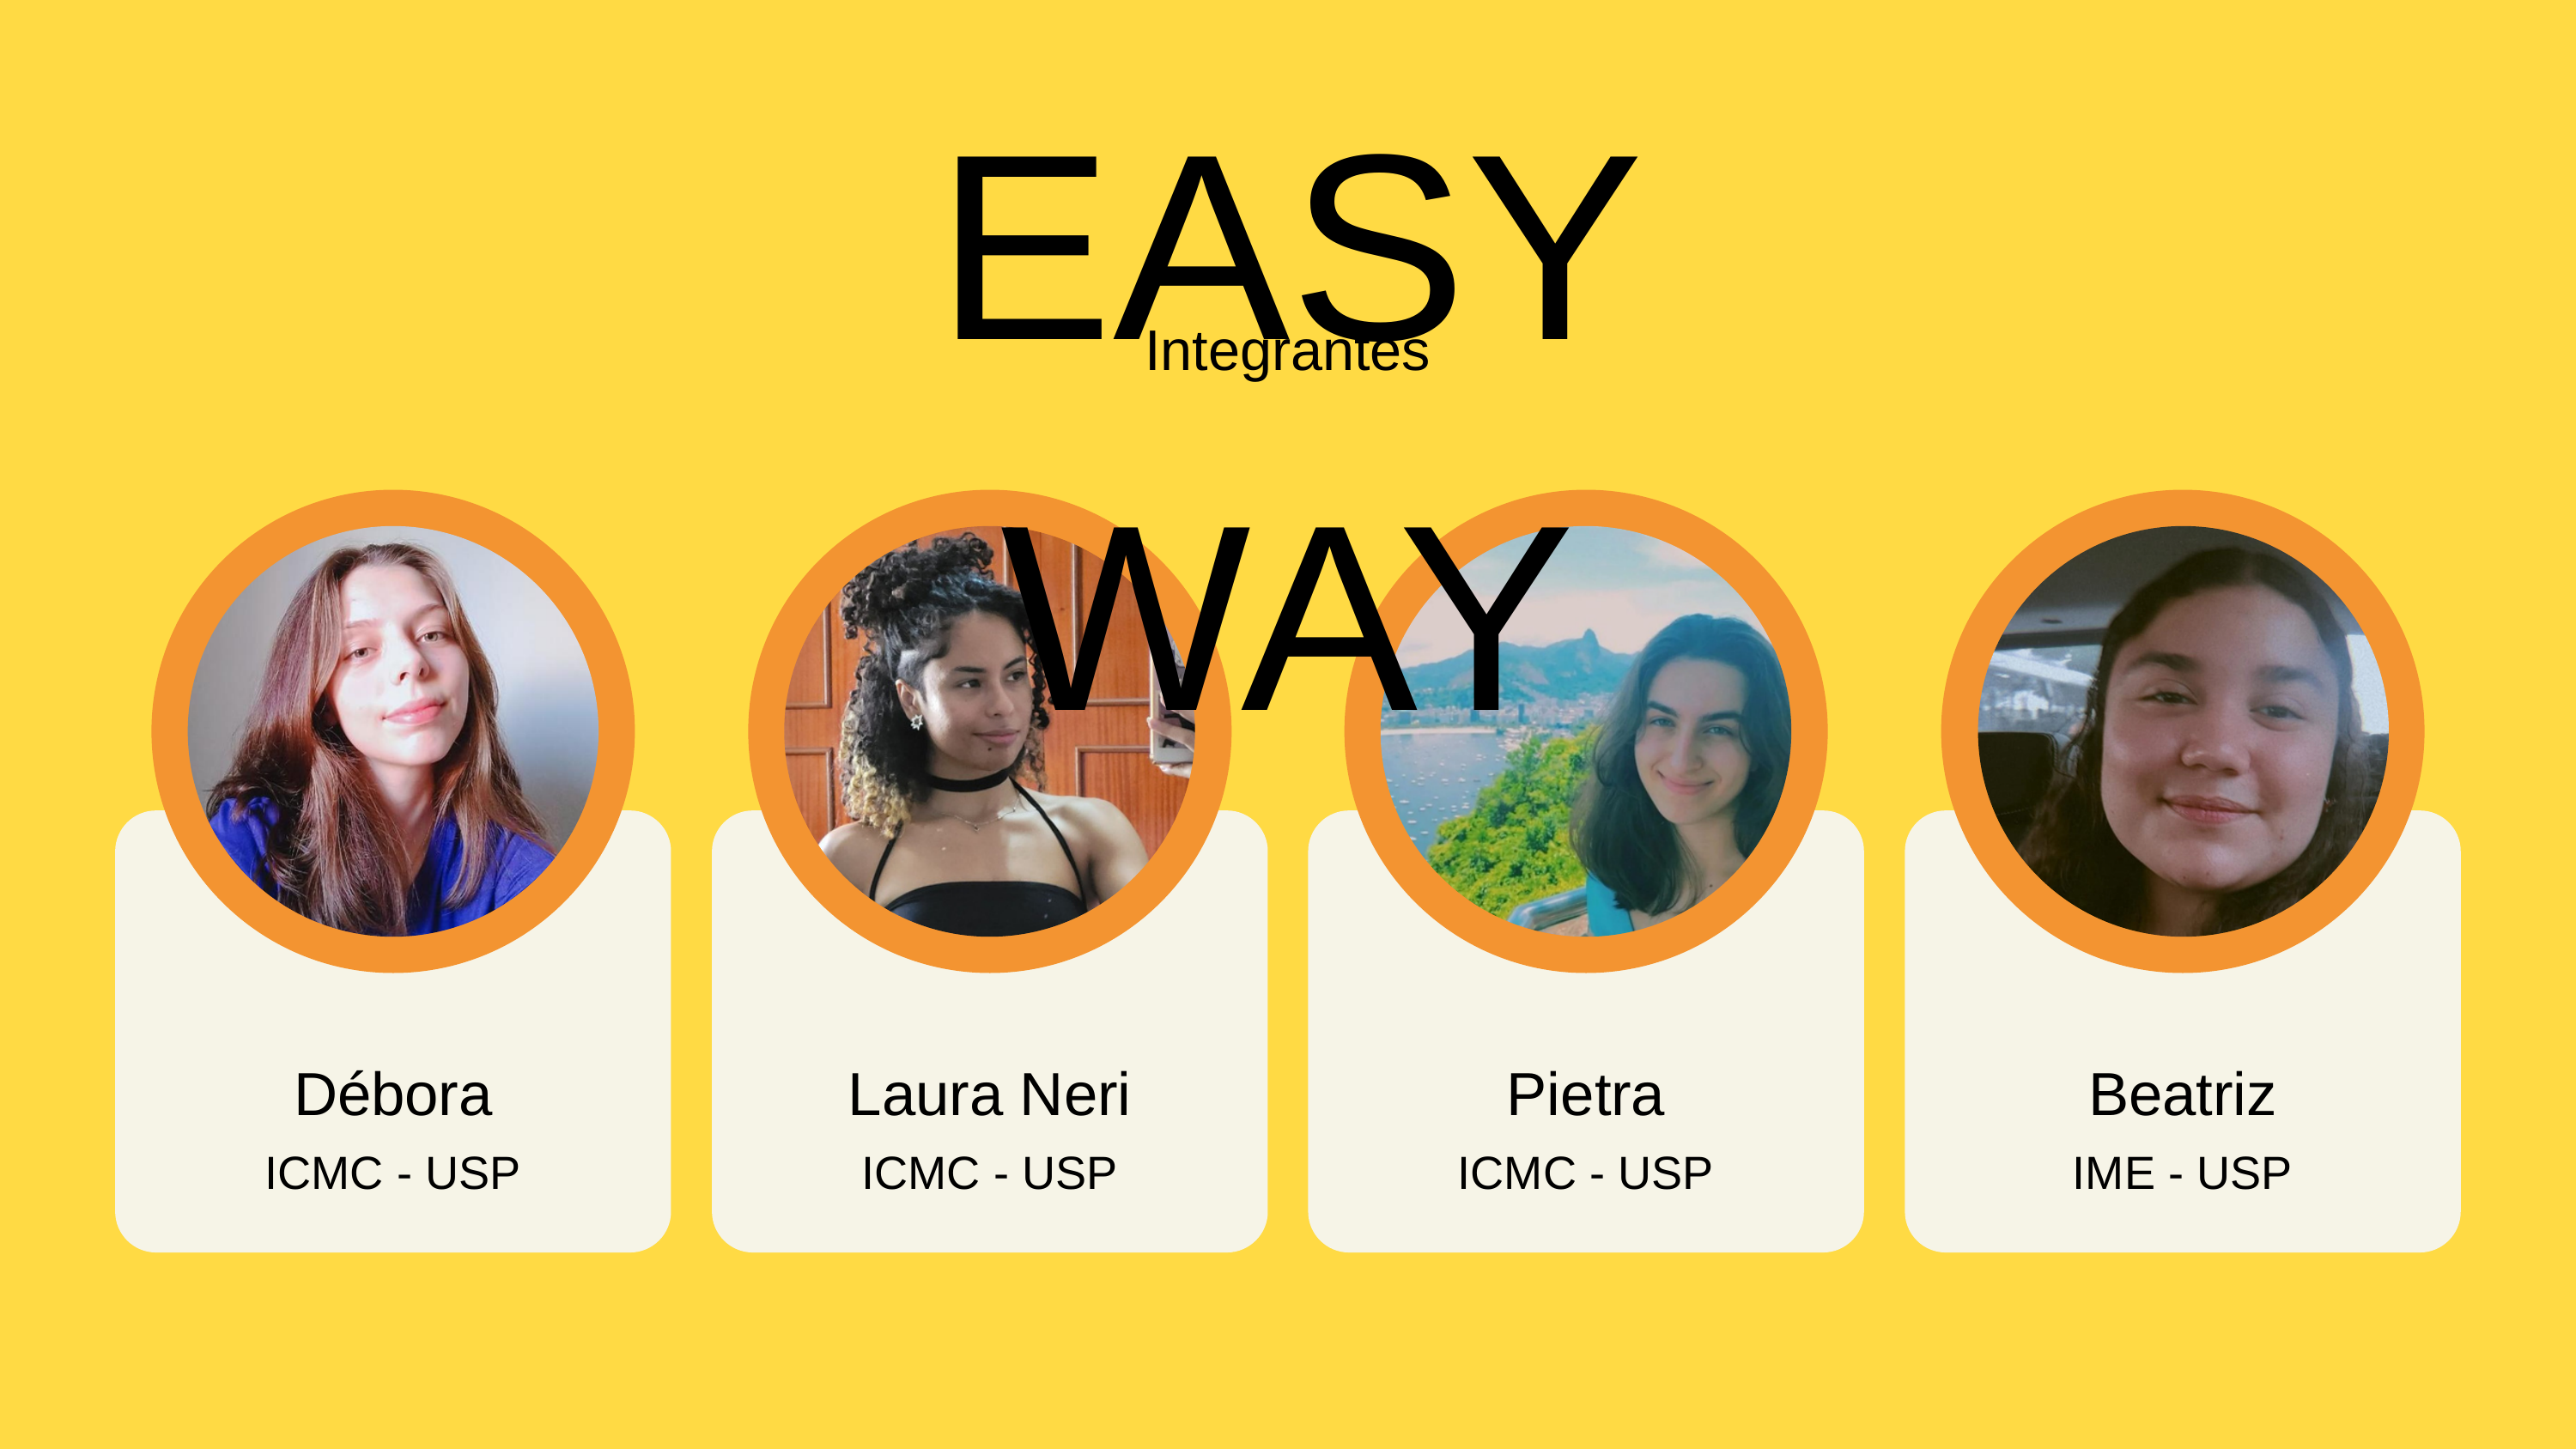

EASY WAY
Integrantes

Débora
Laura Neri
Pietra
Beatriz
ICMC - USP
ICMC - USP
ICMC - USP
IME - USP